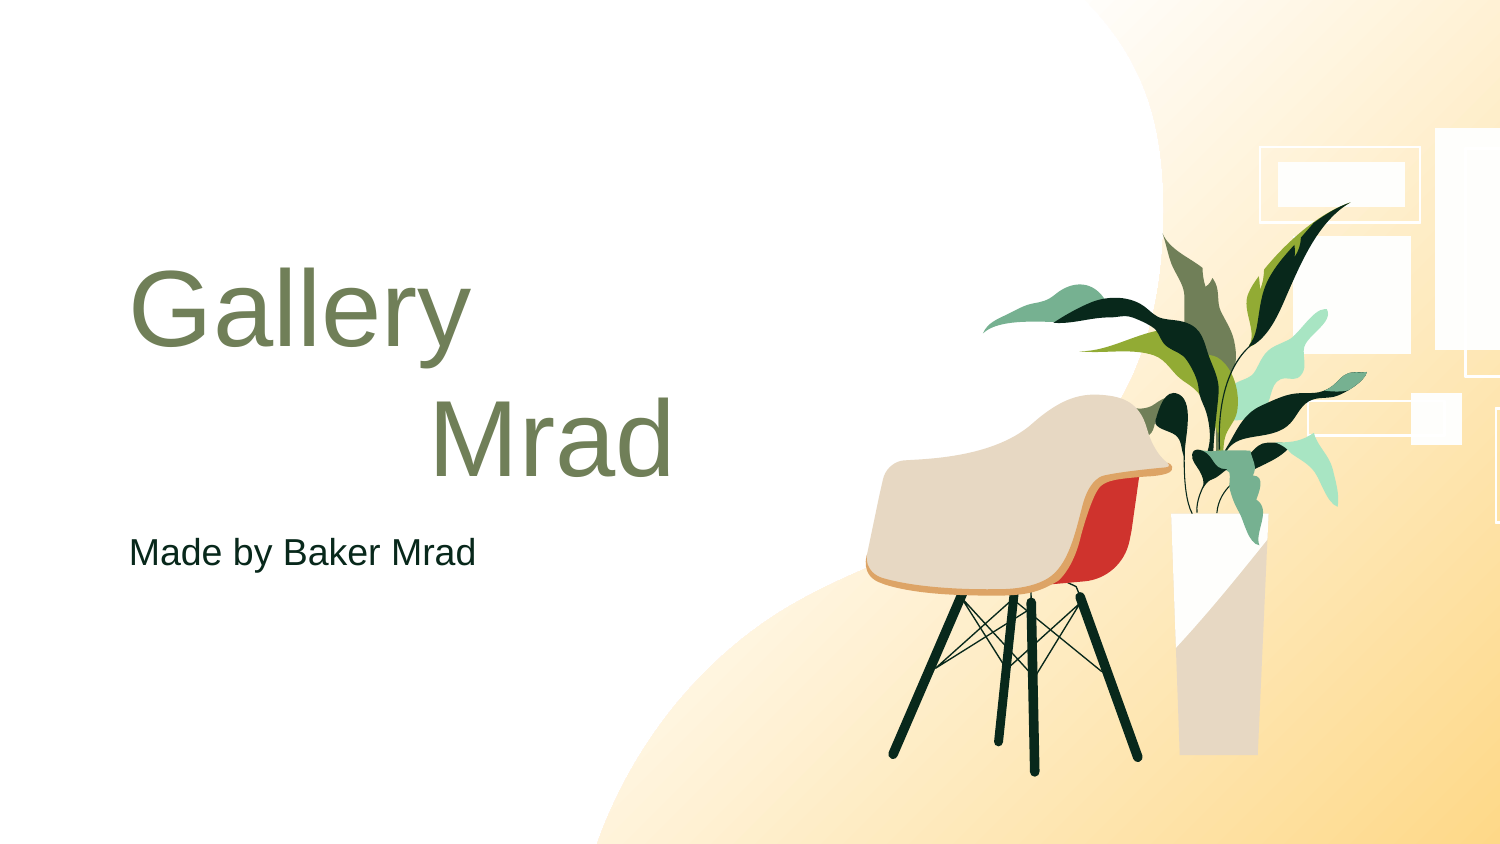

# Gallery Mrad

Made by Baker Mrad